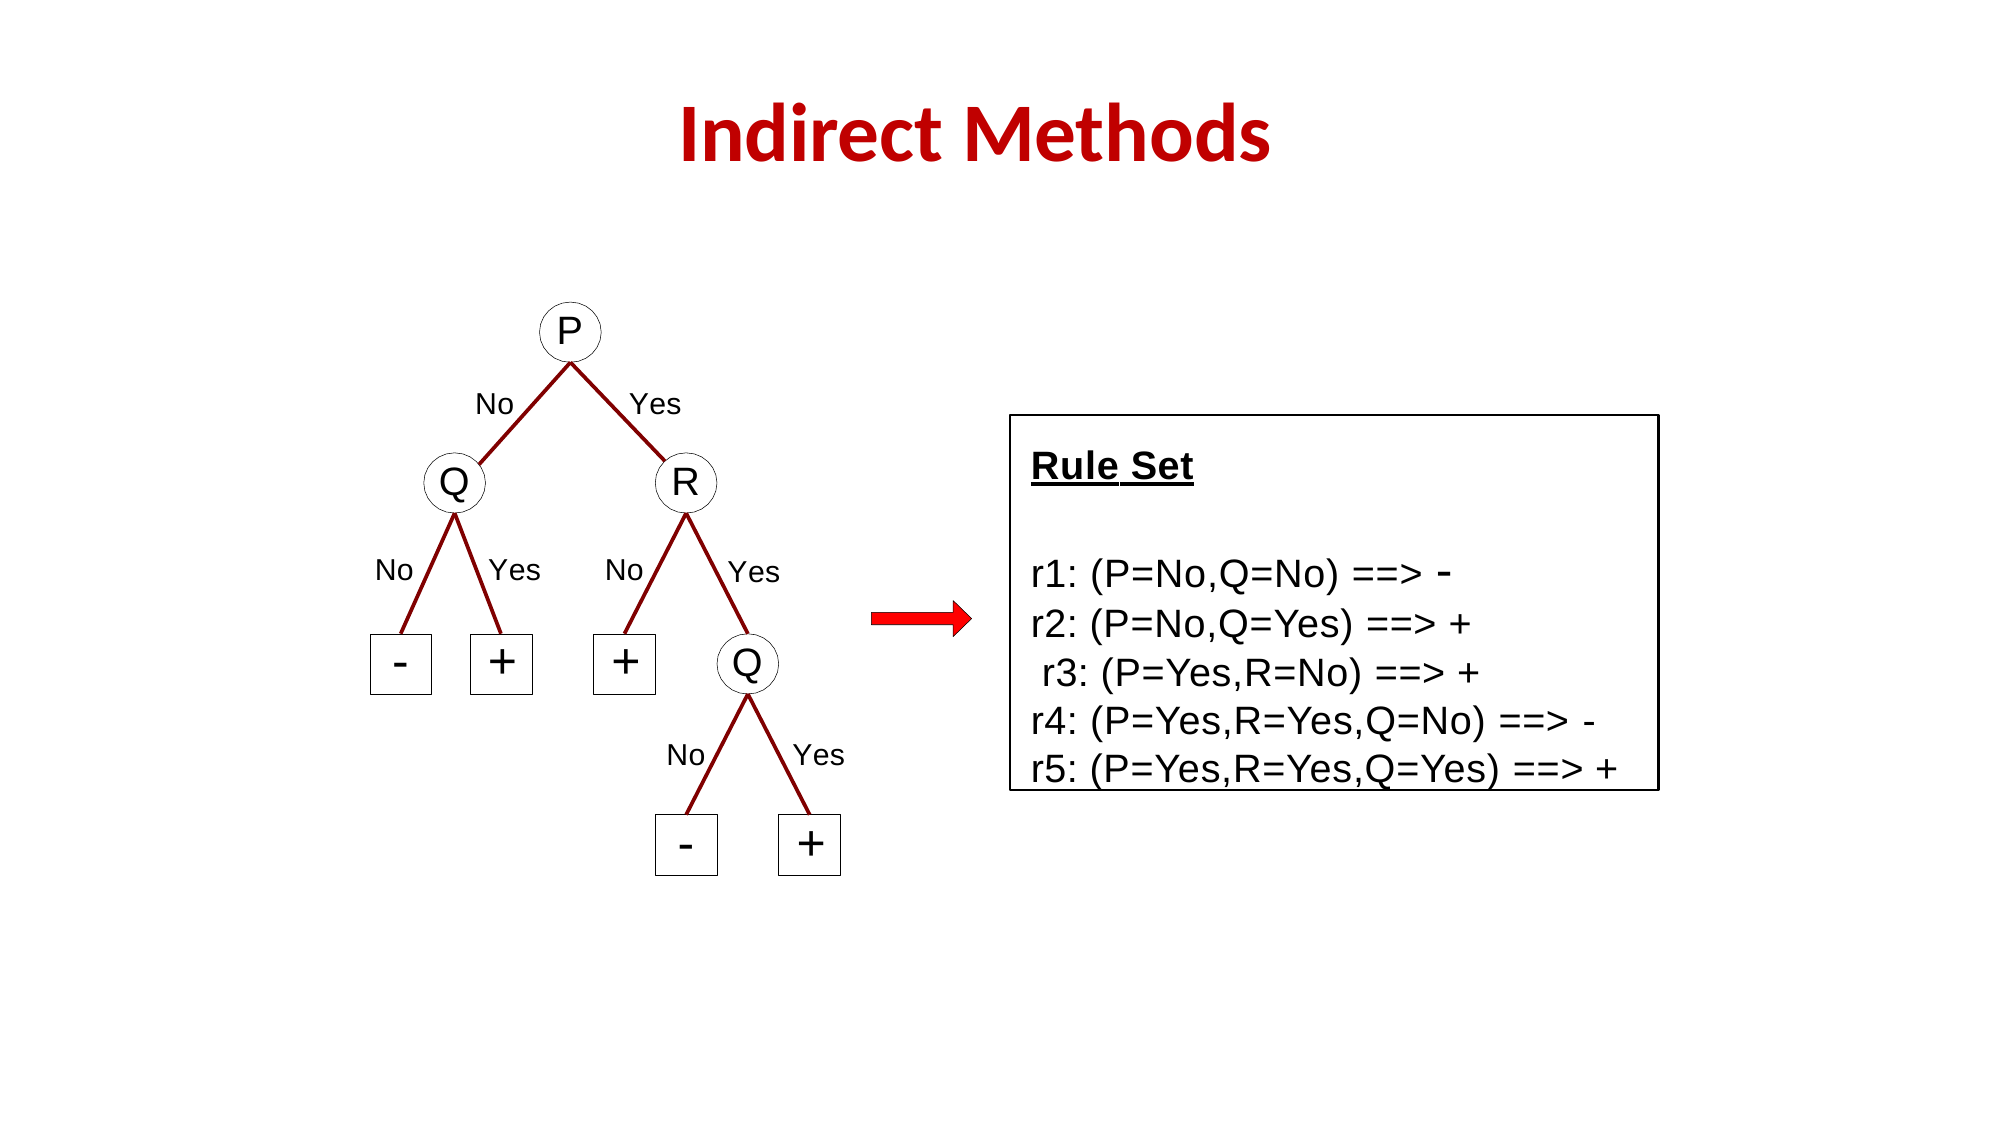

# Indirect Methods
P

No
Yes
Rule Set

r1: (P=No,Q=No) ==> -  r2: (P=No,Q=Yes) ==> +  r3: (P=Yes,R=No) ==> +
r4: (P=Yes,R=Yes,Q=No) ==> -  r5: (P=Yes,R=Yes,Q=Yes) ==> +
Q
R

No
Yes
No
Yes

-	+	+
Q

No
Yes
-	+